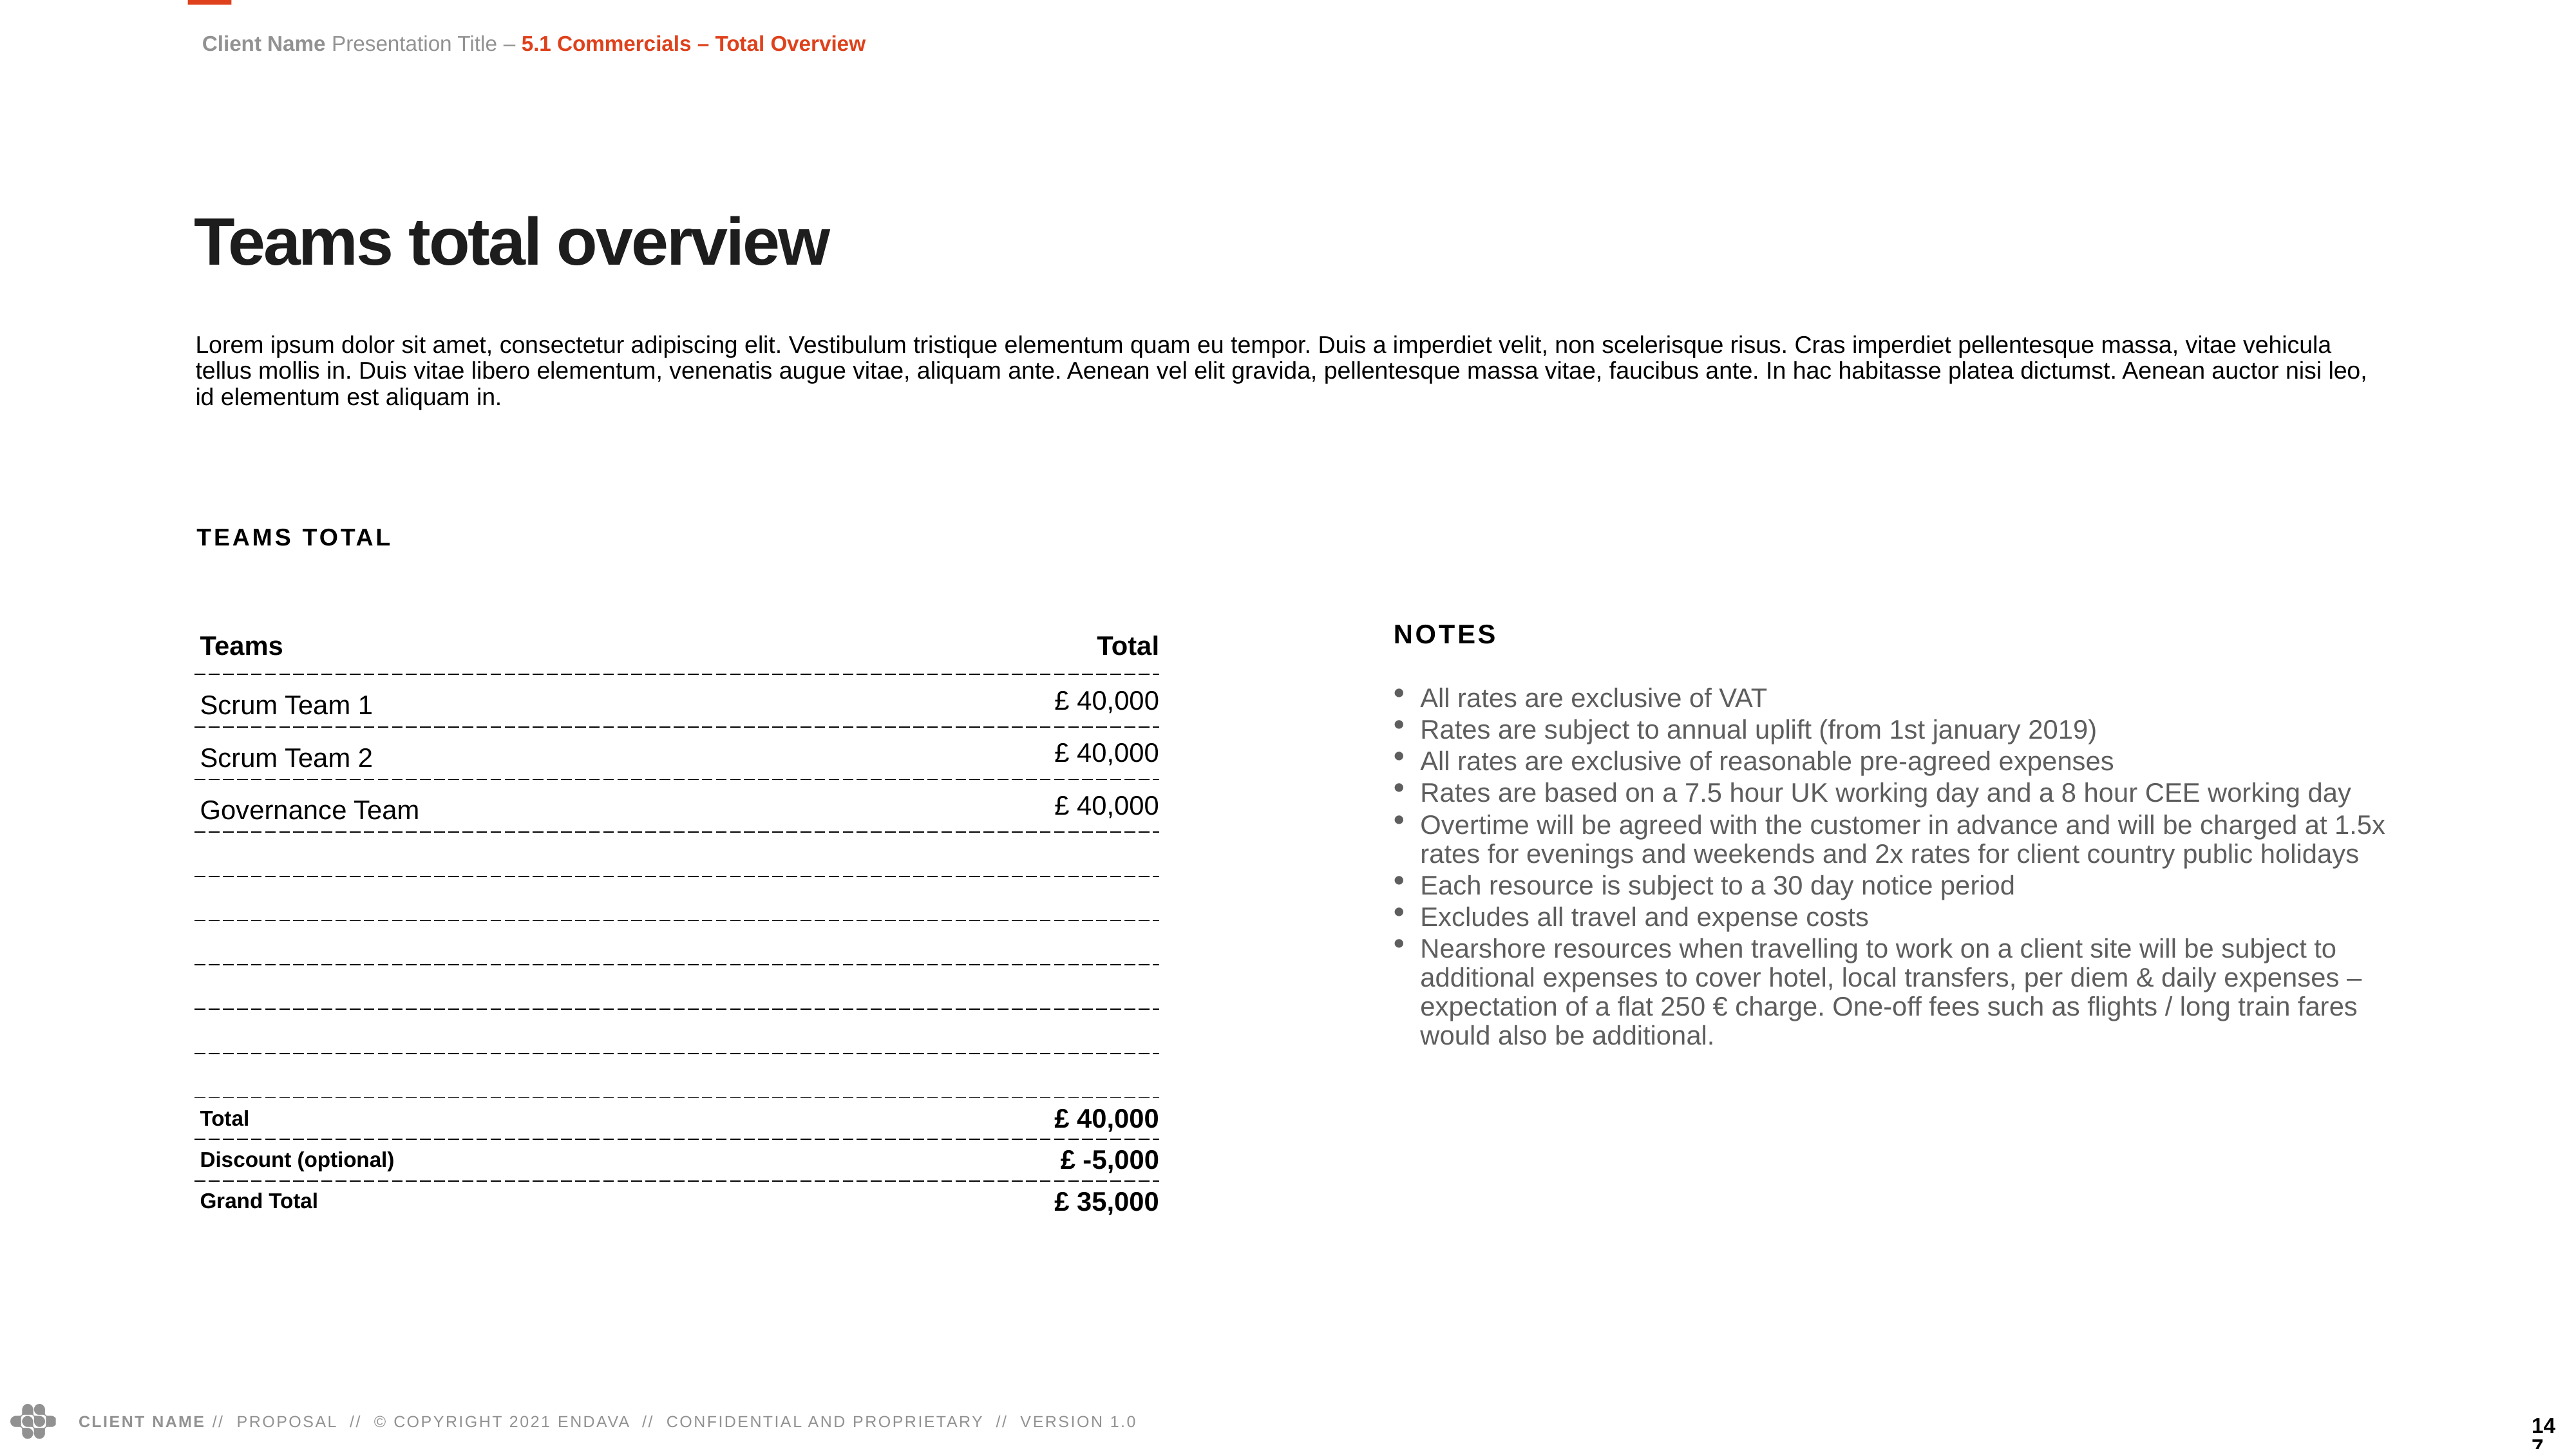

Client Name Presentation Title – 5.1 Commercials – Total Overview
Teams total overview
Lorem ipsum dolor sit amet, consectetur adipiscing elit. Vestibulum tristique elementum quam eu tempor. Duis a imperdiet velit, non scelerisque risus. Cras imperdiet pellentesque massa, vitae vehicula tellus mollis in. Duis vitae libero elementum, venenatis augue vitae, aliquam ante. Aenean vel elit gravida, pellentesque massa vitae, faucibus ante. In hac habitasse platea dictumst. Aenean auctor nisi leo, id elementum est aliquam in.
Teams total
Notes

All rates are exclusive of VAT
Rates are subject to annual uplift (from 1st january 2019)
All rates are exclusive of reasonable pre-agreed expenses
Rates are based on a 7.5 hour UK working day and a 8 hour CEE working day
Overtime will be agreed with the customer in advance and will be charged at 1.5x rates for evenings and weekends and 2x rates for client country public holidays
Each resource is subject to a 30 day notice period
Excludes all travel and expense costs
Nearshore resources when travelling to work on a client site will be subject to additional expenses to cover hotel, local transfers, per diem & daily expenses – expectation of a flat 250 € charge. One-off fees such as flights / long train fares would also be additional.
| Teams | Total |
| --- | --- |
| Scrum Team 1 | £‎ 40,000 |
| Scrum Team 2 | £‎ 40,000 |
| Governance Team | £‎ 40,000 |
|  |  |
|  |  |
|  |  |
|  |  |
|  |  |
|  |  |
| Total | £ 40,000 |
| Discount (optional) | £ -5,000 |
| Grand Total | £ 35,000 |
147